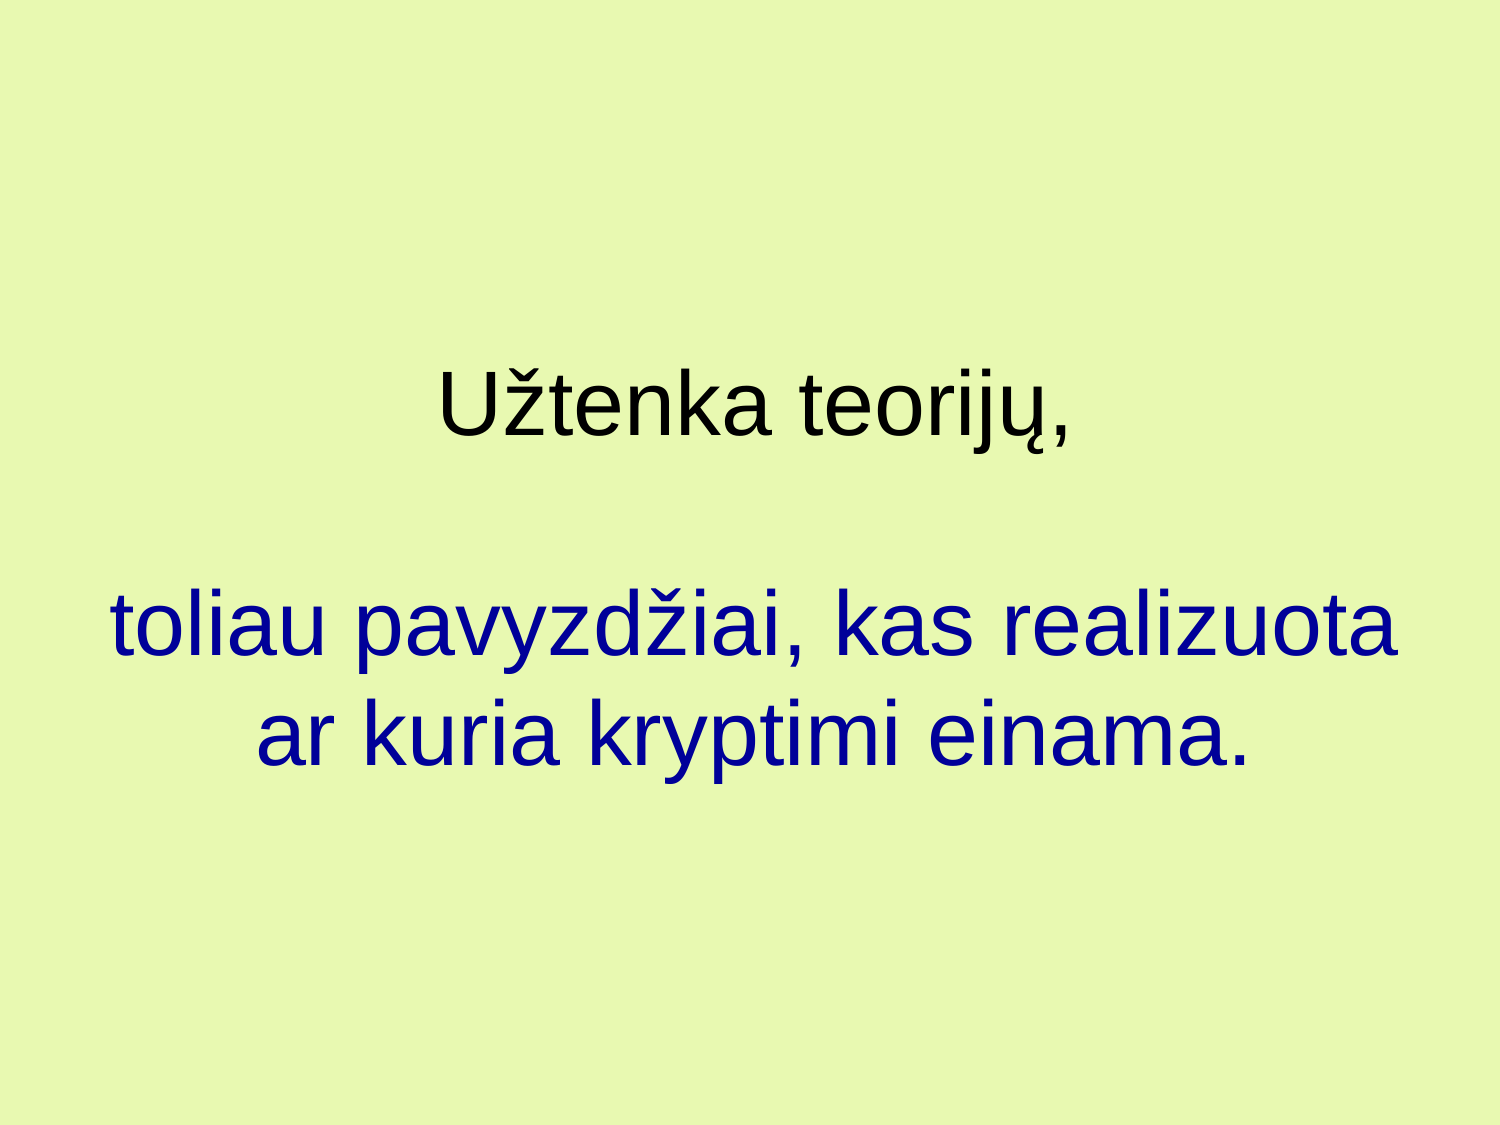

Užtenka teorijų,
toliau pavyzdžiai, kas realizuota ar kuria kryptimi einama.